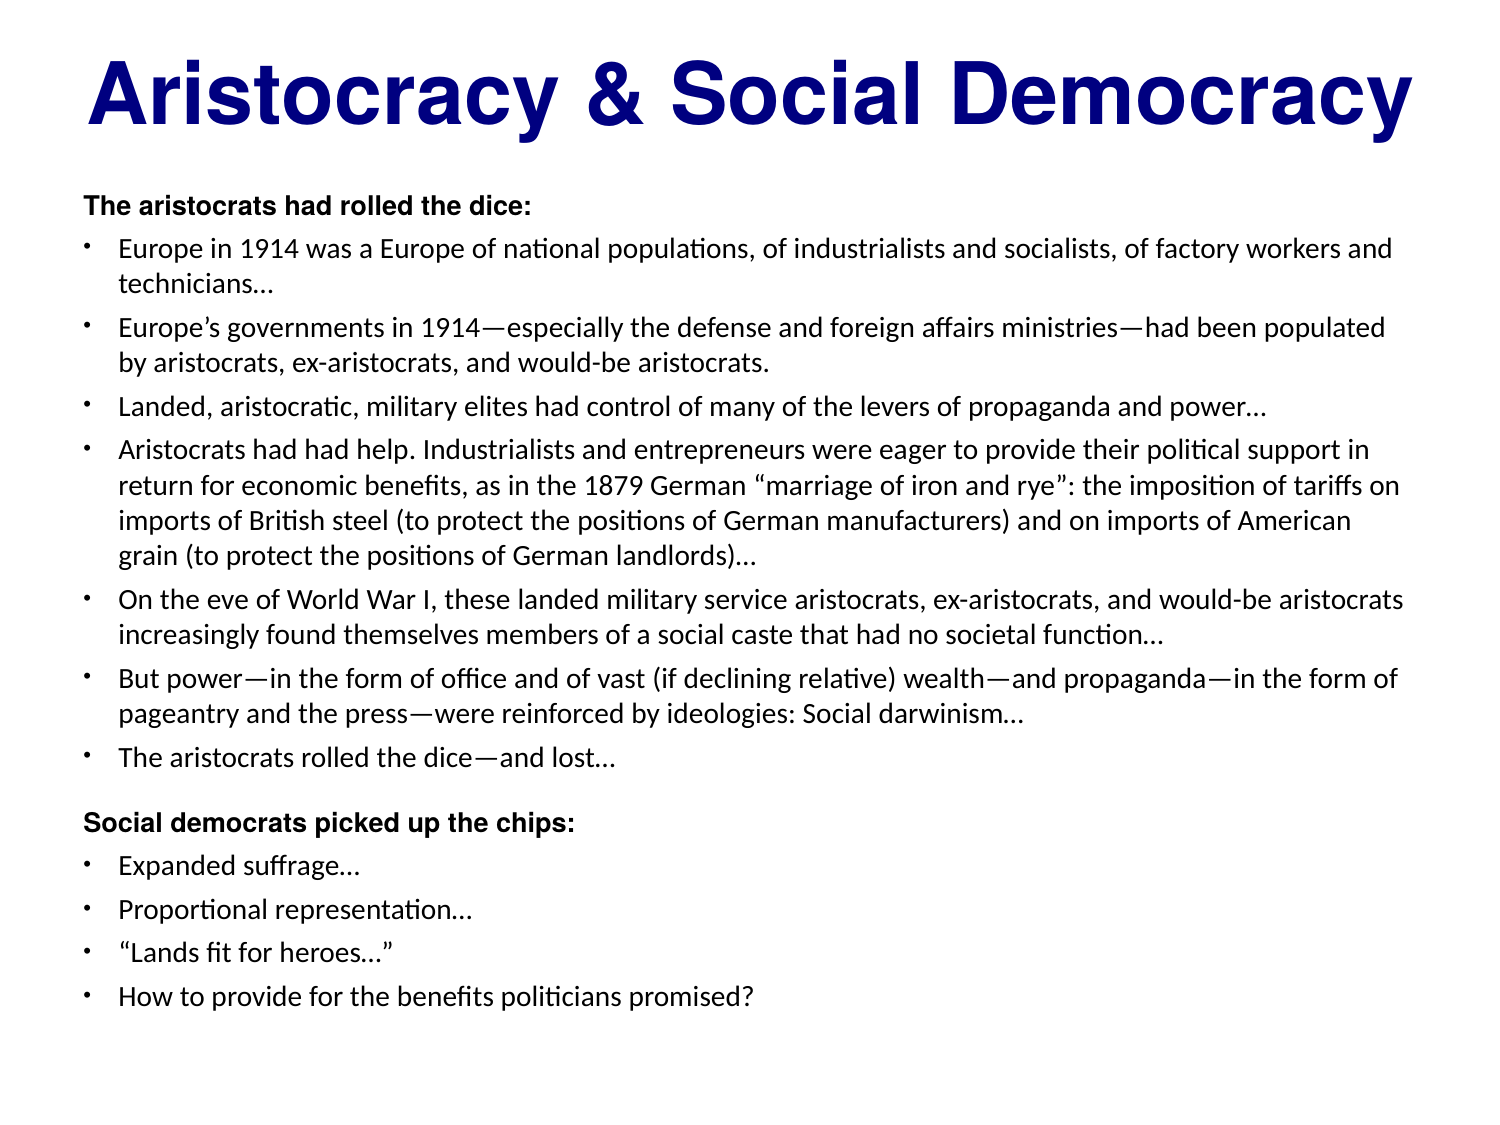

Aristocracy & Social Democracy
The aristocrats had rolled the dice:
Europe in 1914 was a Europe of national populations, of industrialists and socialists, of factory workers and technicians…
Europe’s governments in 1914—especially the defense and foreign affairs ministries—had been populated by aristocrats, ex-aristocrats, and would-be aristocrats.
Landed, aristocratic, military elites had control of many of the levers of propaganda and power…
Aristocrats had had help. Industrialists and entrepreneurs were eager to provide their political support in return for economic benefits, as in the 1879 German “marriage of iron and rye”: the imposition of tariffs on imports of British steel (to protect the positions of German manufacturers) and on imports of American grain (to protect the positions of German landlords)…
On the eve of World War I, these landed military service aristocrats, ex-aristocrats, and would-be aristocrats increasingly found themselves members of a social caste that had no societal function…
But power—in the form of office and of vast (if declining relative) wealth—and propaganda—in the form of pageantry and the press—were reinforced by ideologies: Social darwinism…
The aristocrats rolled the dice—and lost…

Social democrats picked up the chips:
Expanded suffrage…
Proportional representation…
“Lands fit for heroes…”
How to provide for the benefits politicians promised?